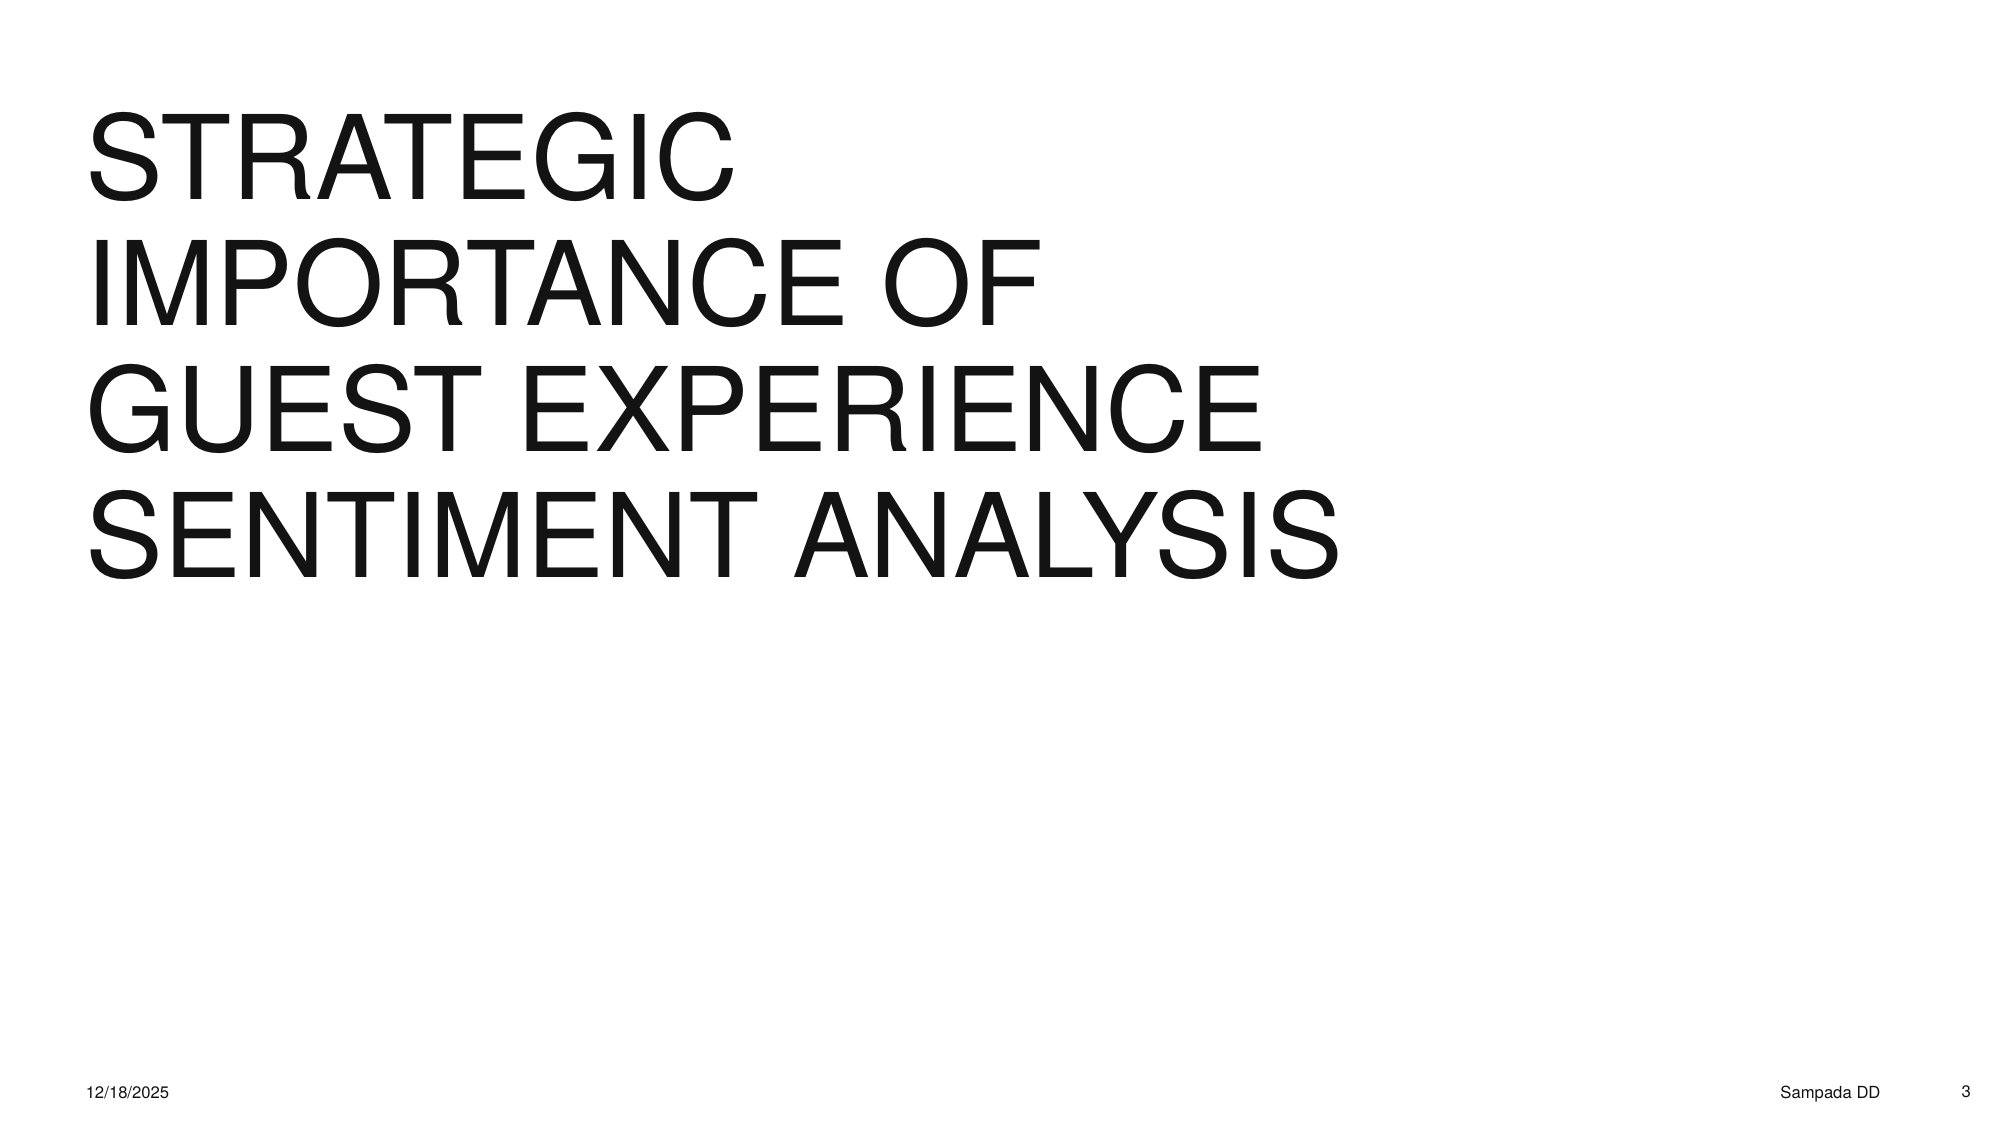

# Strategic Importance of Guest Experience Sentiment Analysis

12/18/2025
Sampada DD
3